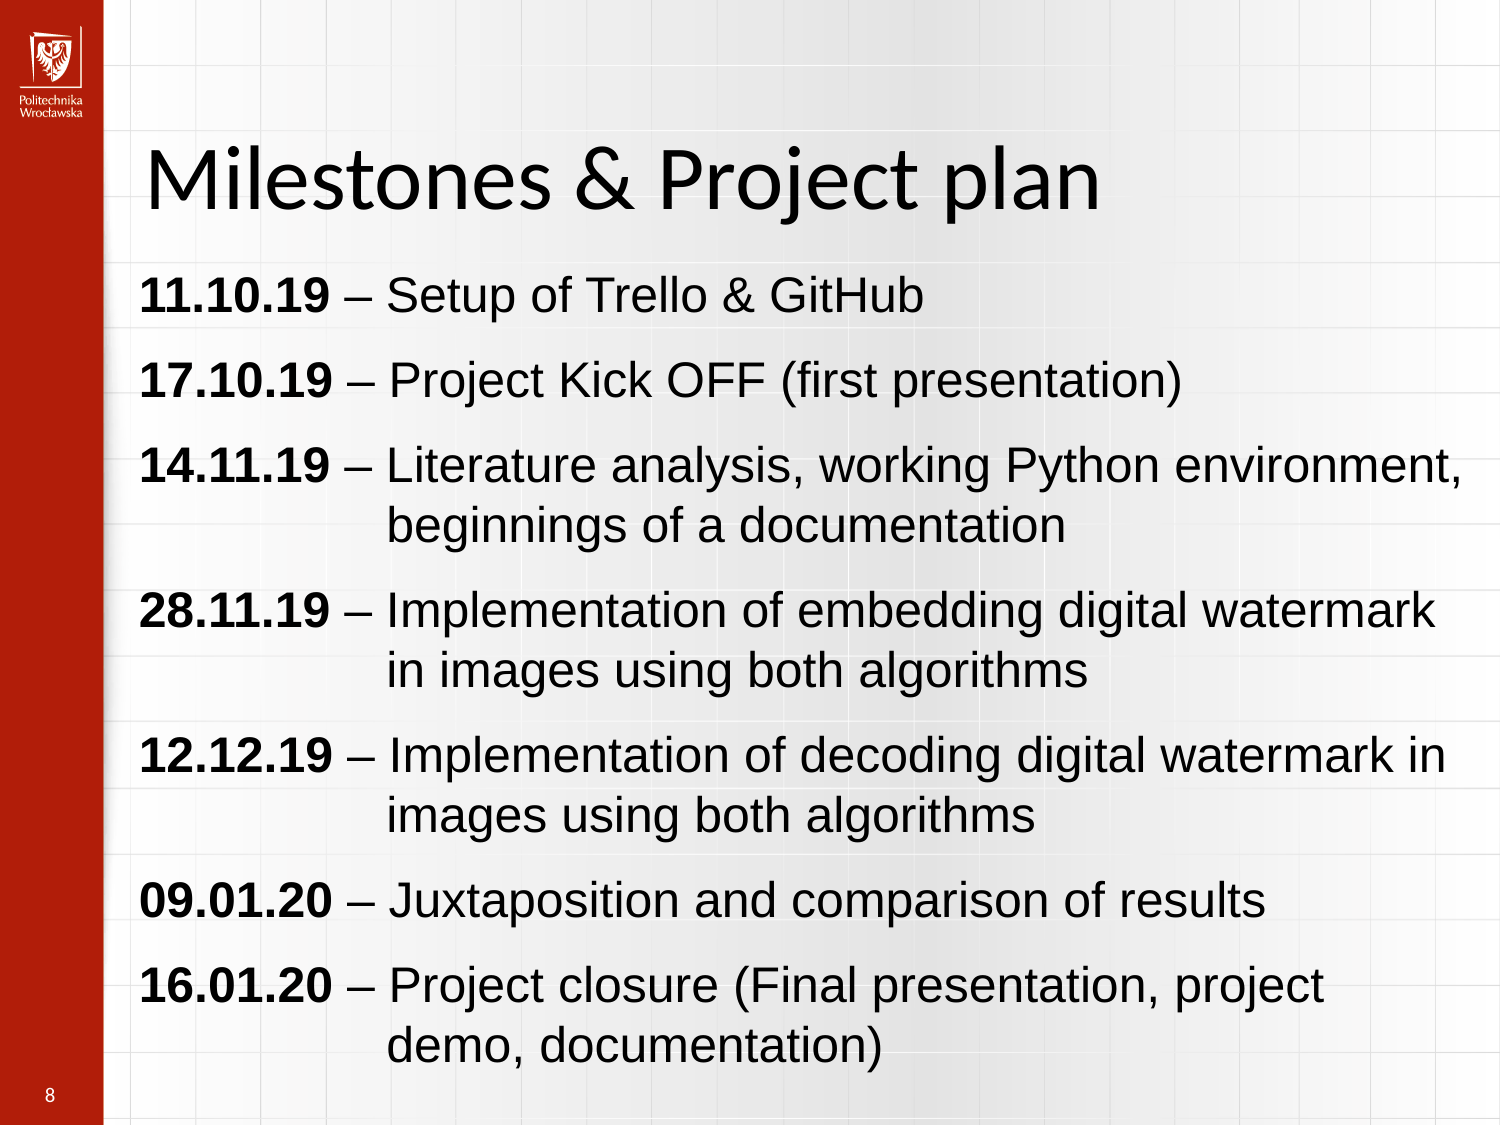

Milestones & Project plan
11.10.19 – Setup of Trello & GitHub
17.10.19 – Project Kick OFF (first presentation)
14.11.19 – Literature analysis, working Python environment, 	       beginnings of a documentation
28.11.19 – Implementation of embedding digital watermark 	       in images using both algorithms
12.12.19 – Implementation of decoding digital watermark in 	       images using both algorithms
09.01.20 – Juxtaposition and comparison of results
16.01.20 – Project closure (Final presentation, project 	       demo, documentation)